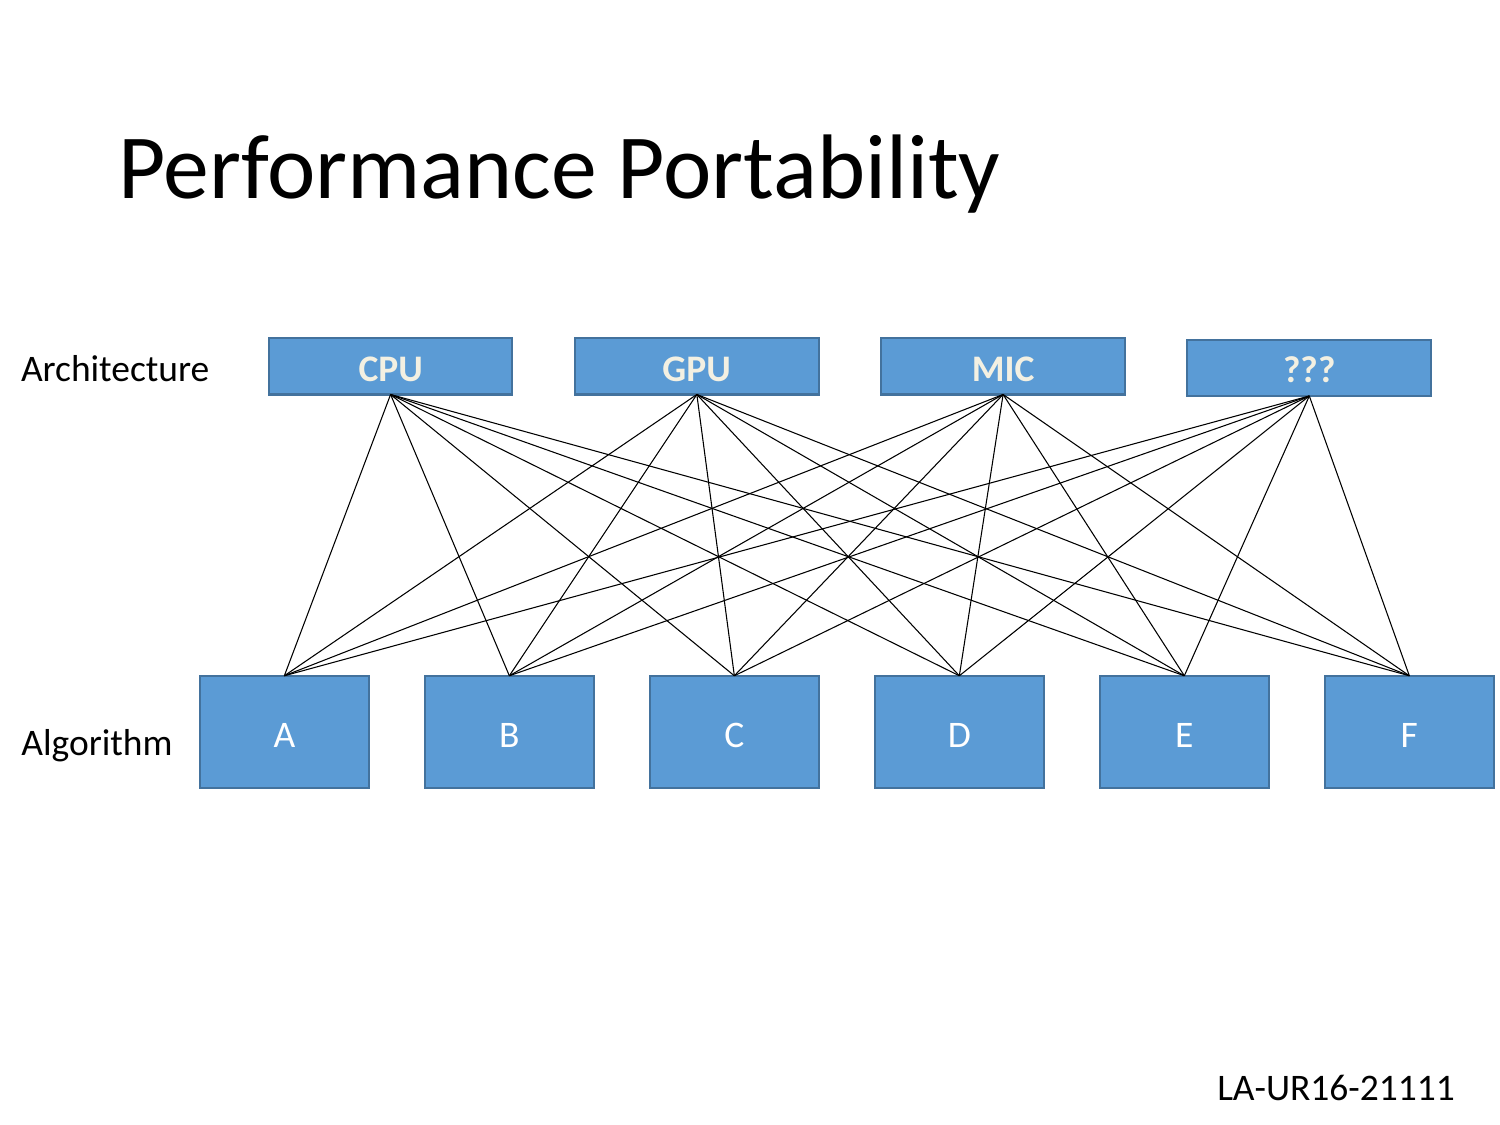

# Performance Portability
Architecture
CPU
GPU
MIC
???
A
B
C
D
E
F
Algorithm
LA-UR16-21111